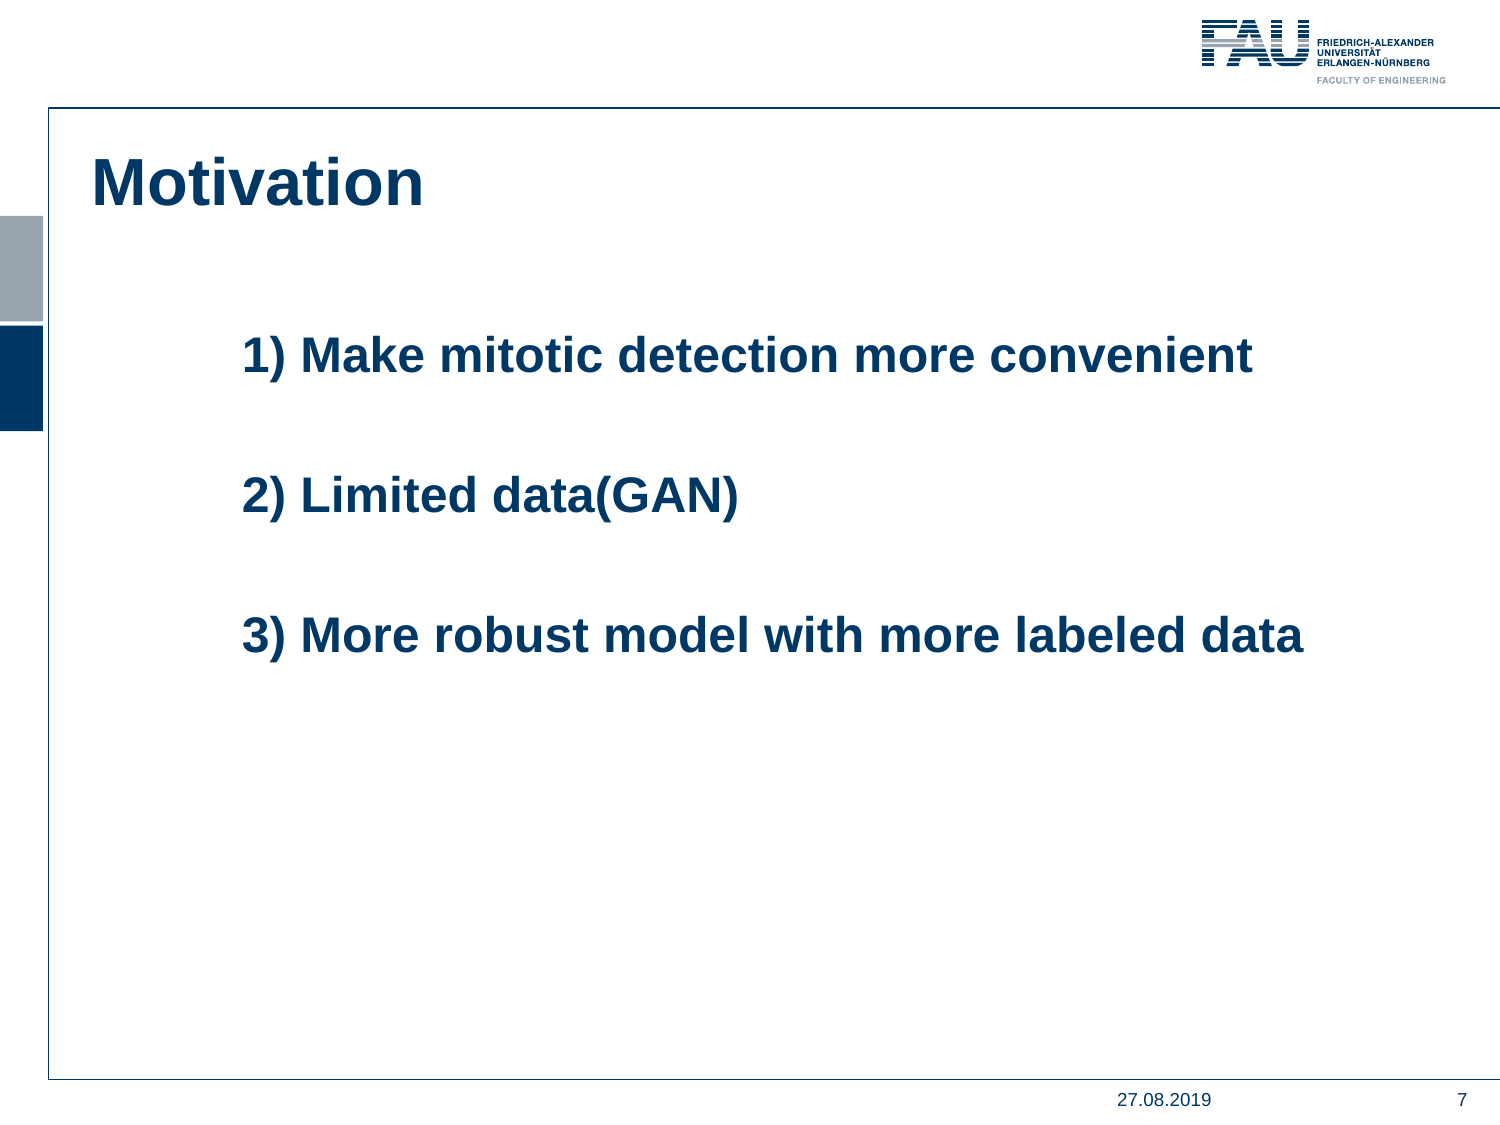

Motivation

	1) Make mitotic detection more convenient

	2) Limited data(GAN)

	3) More robust model with more labeled data
27.08.2019
7